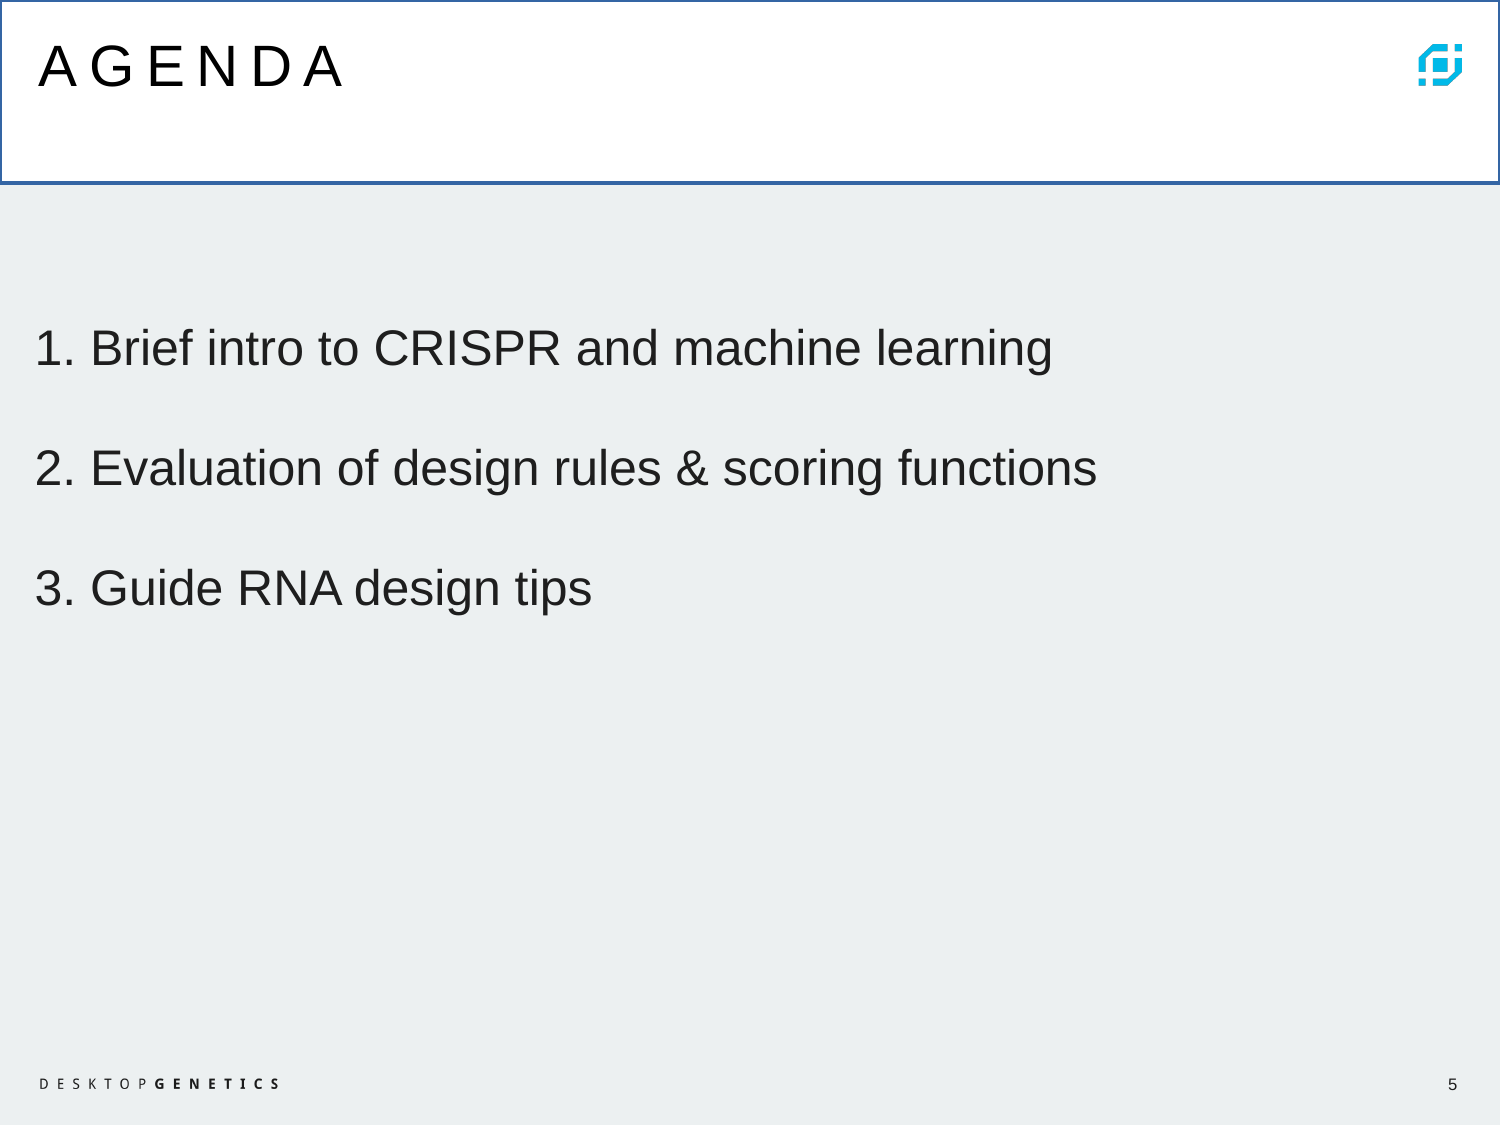

AGENDA
 Brief intro to CRISPR and machine learning

 Evaluation of design rules & scoring functions

 Guide RNA design tips

5